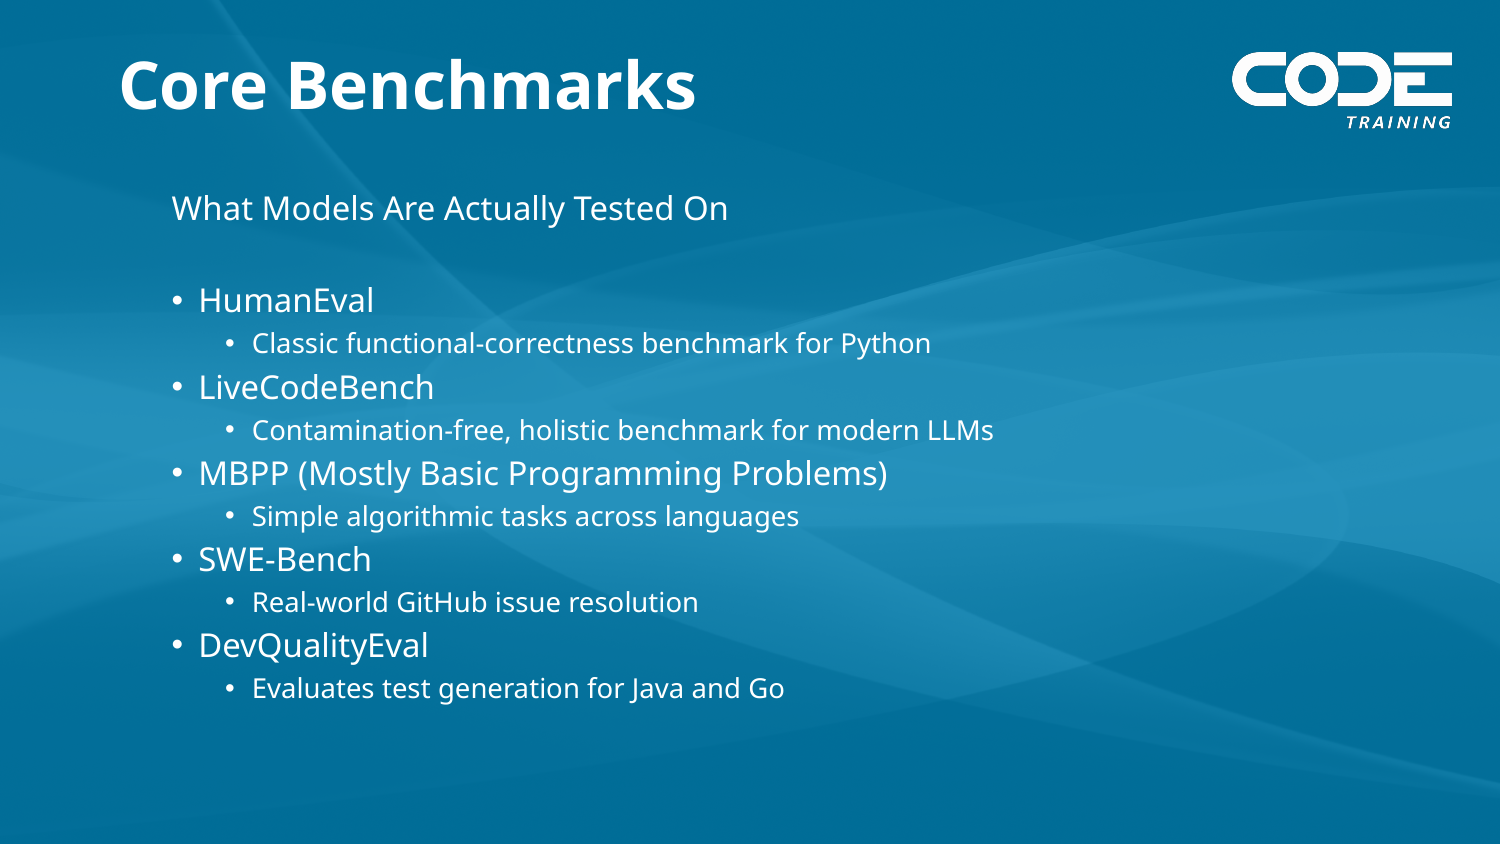

# Core Benchmarks
What Models Are Actually Tested On

HumanEval
Classic functional‑correctness benchmark for Python
LiveCodeBench
Contamination‑free, holistic benchmark for modern LLMs
MBPP (Mostly Basic Programming Problems)
Simple algorithmic tasks across languages
SWE‑Bench
Real‑world GitHub issue resolution
DevQualityEval
Evaluates test generation for Java and Go